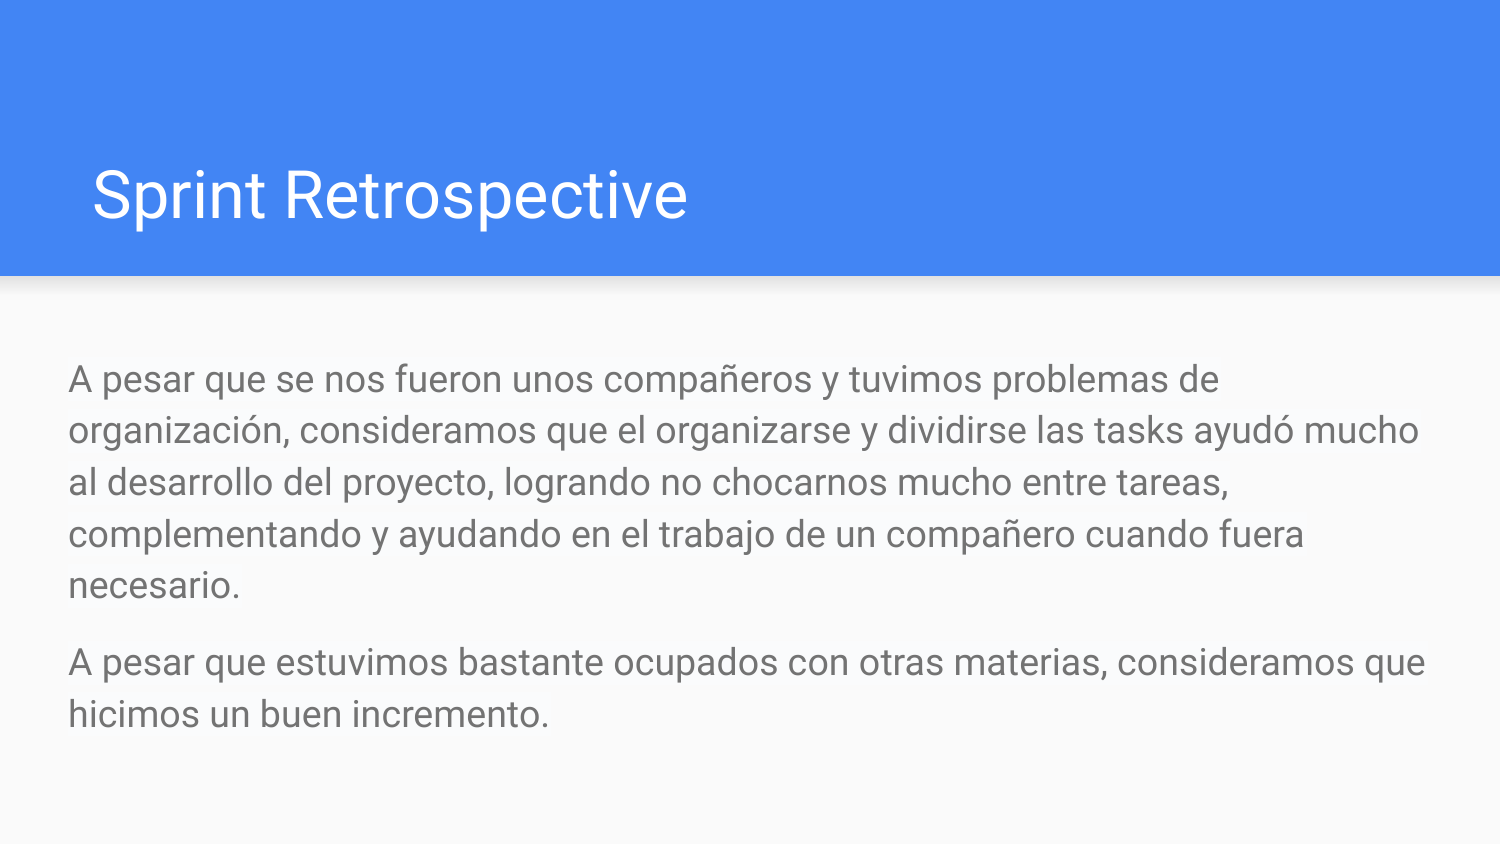

# Sprint Retrospective
A pesar que se nos fueron unos compañeros y tuvimos problemas de organización, consideramos que el organizarse y dividirse las tasks ayudó mucho al desarrollo del proyecto, logrando no chocarnos mucho entre tareas, complementando y ayudando en el trabajo de un compañero cuando fuera necesario.
A pesar que estuvimos bastante ocupados con otras materias, consideramos que hicimos un buen incremento.